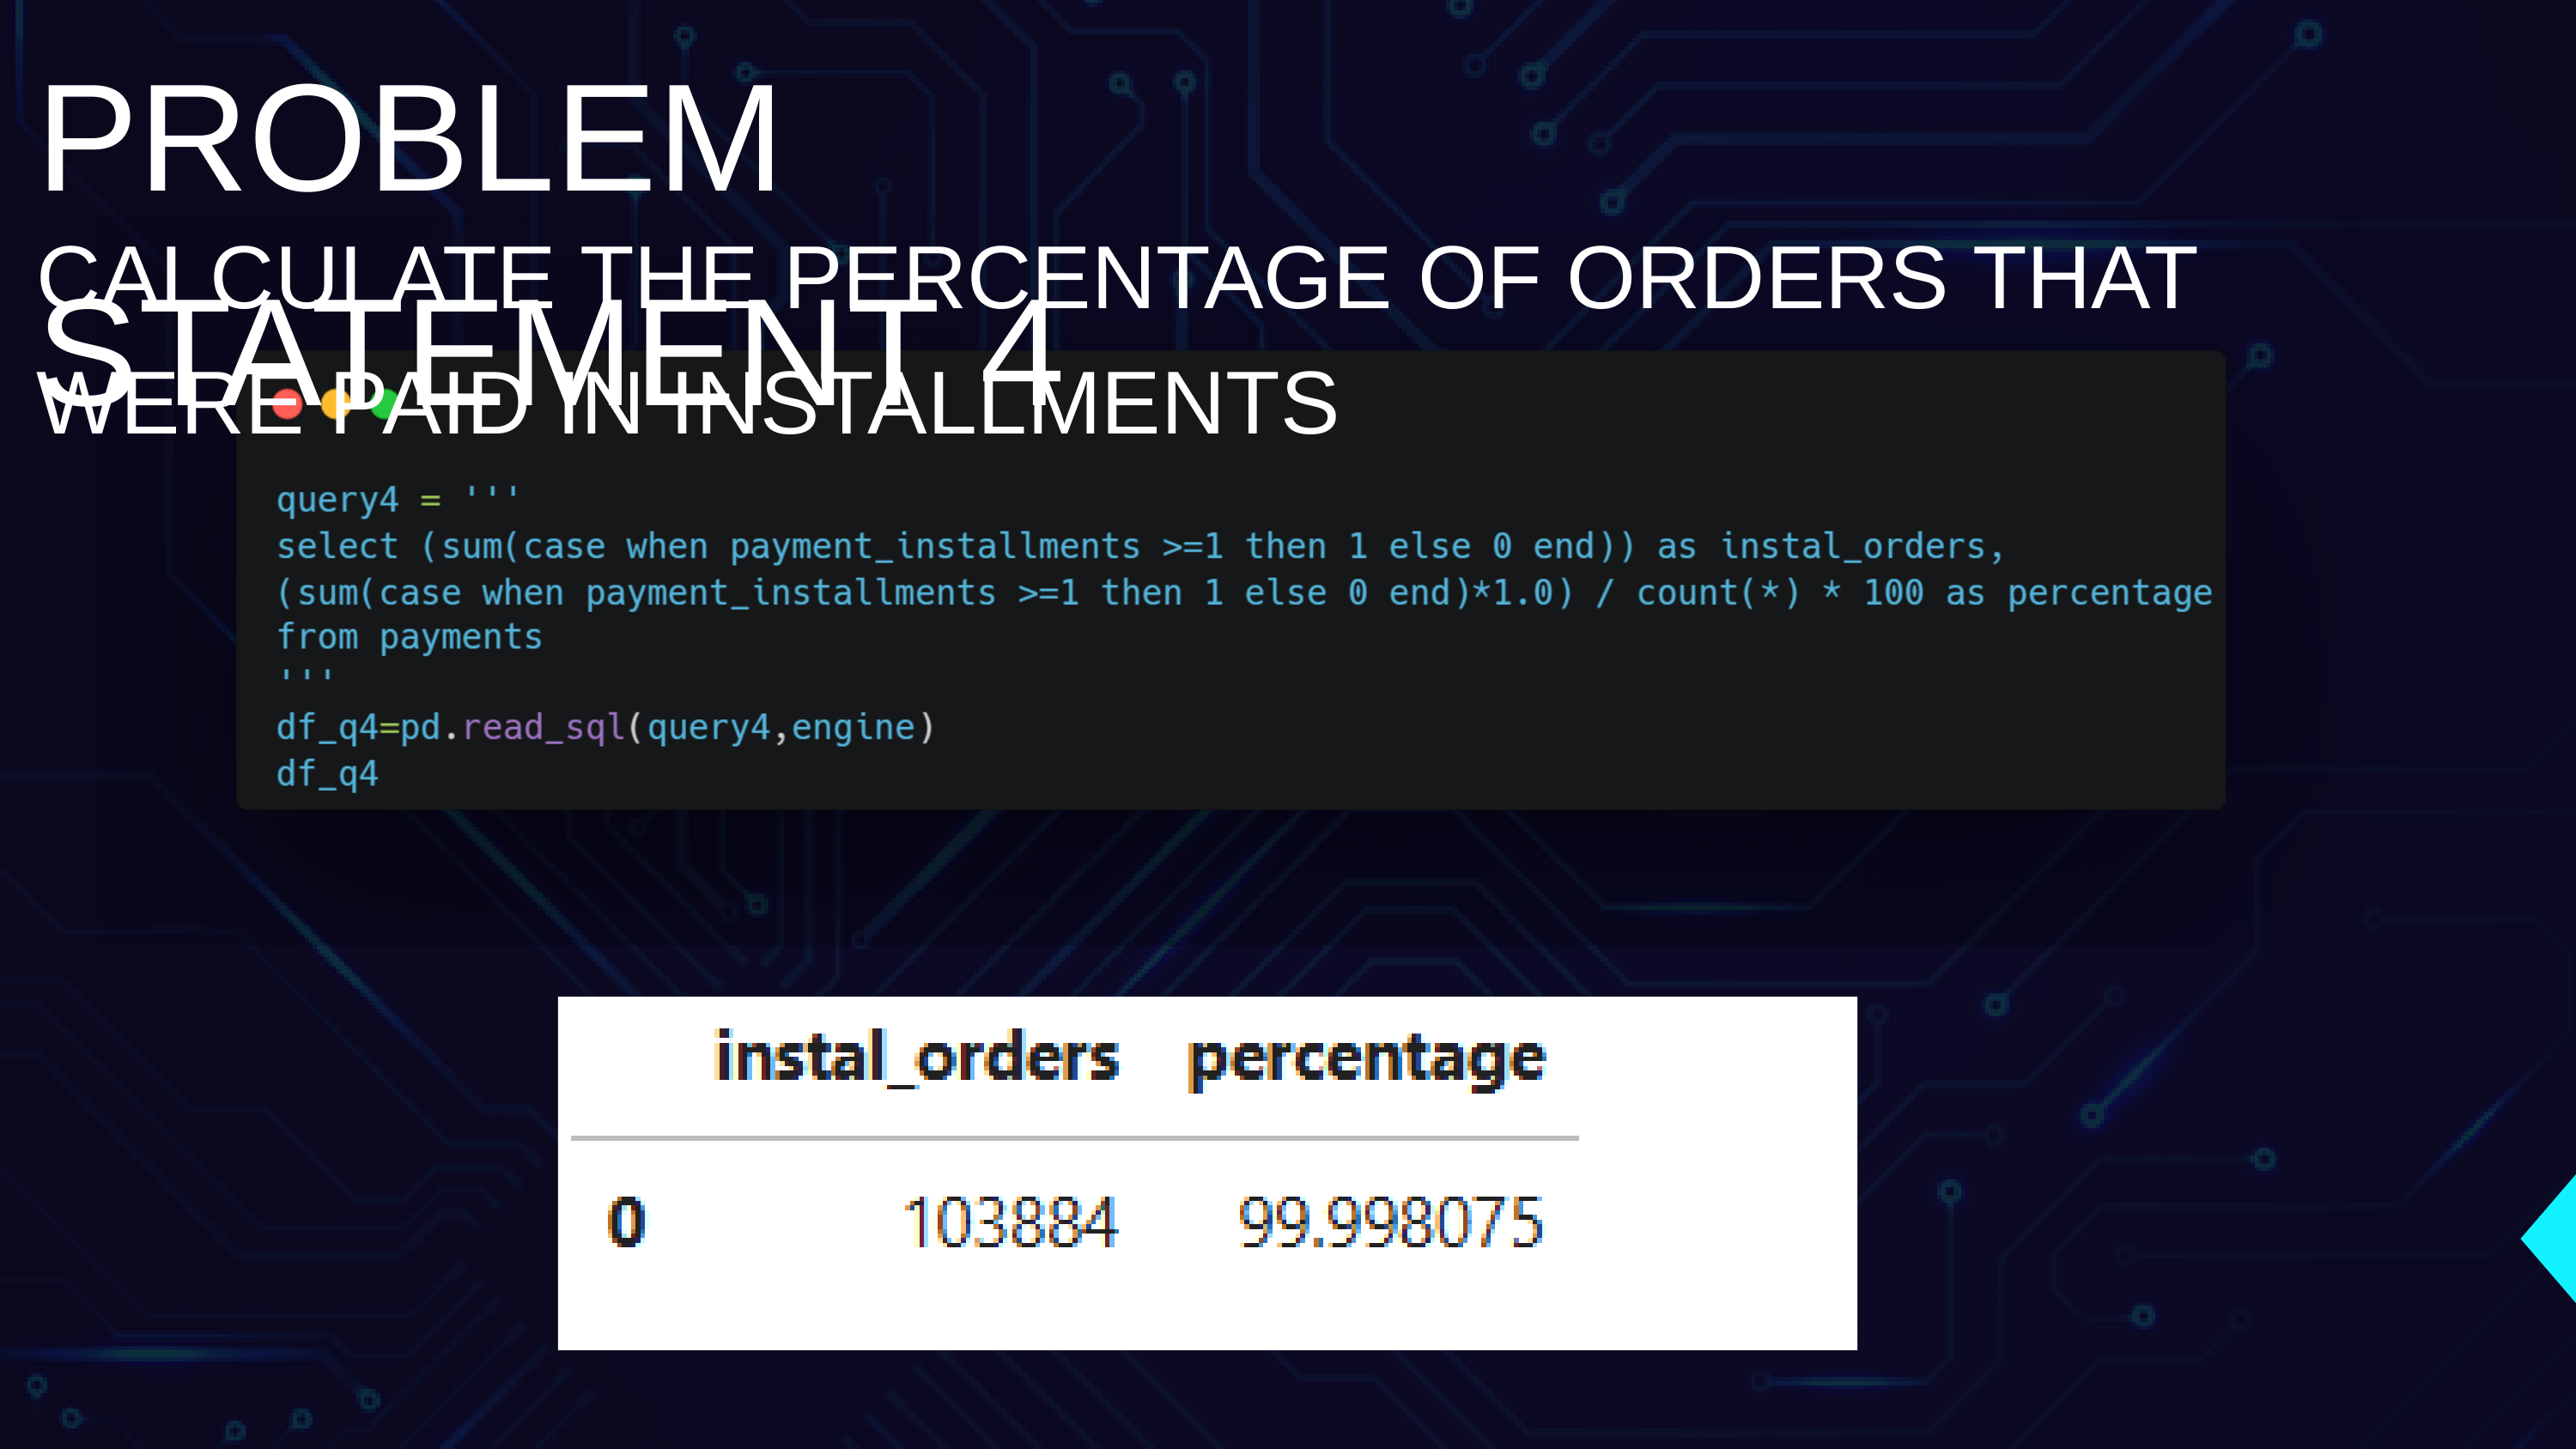

PROBLEM STATEMENT 4
CALCULATE THE PERCENTAGE OF ORDERS THAT WERE PAID IN INSTALLMENTS